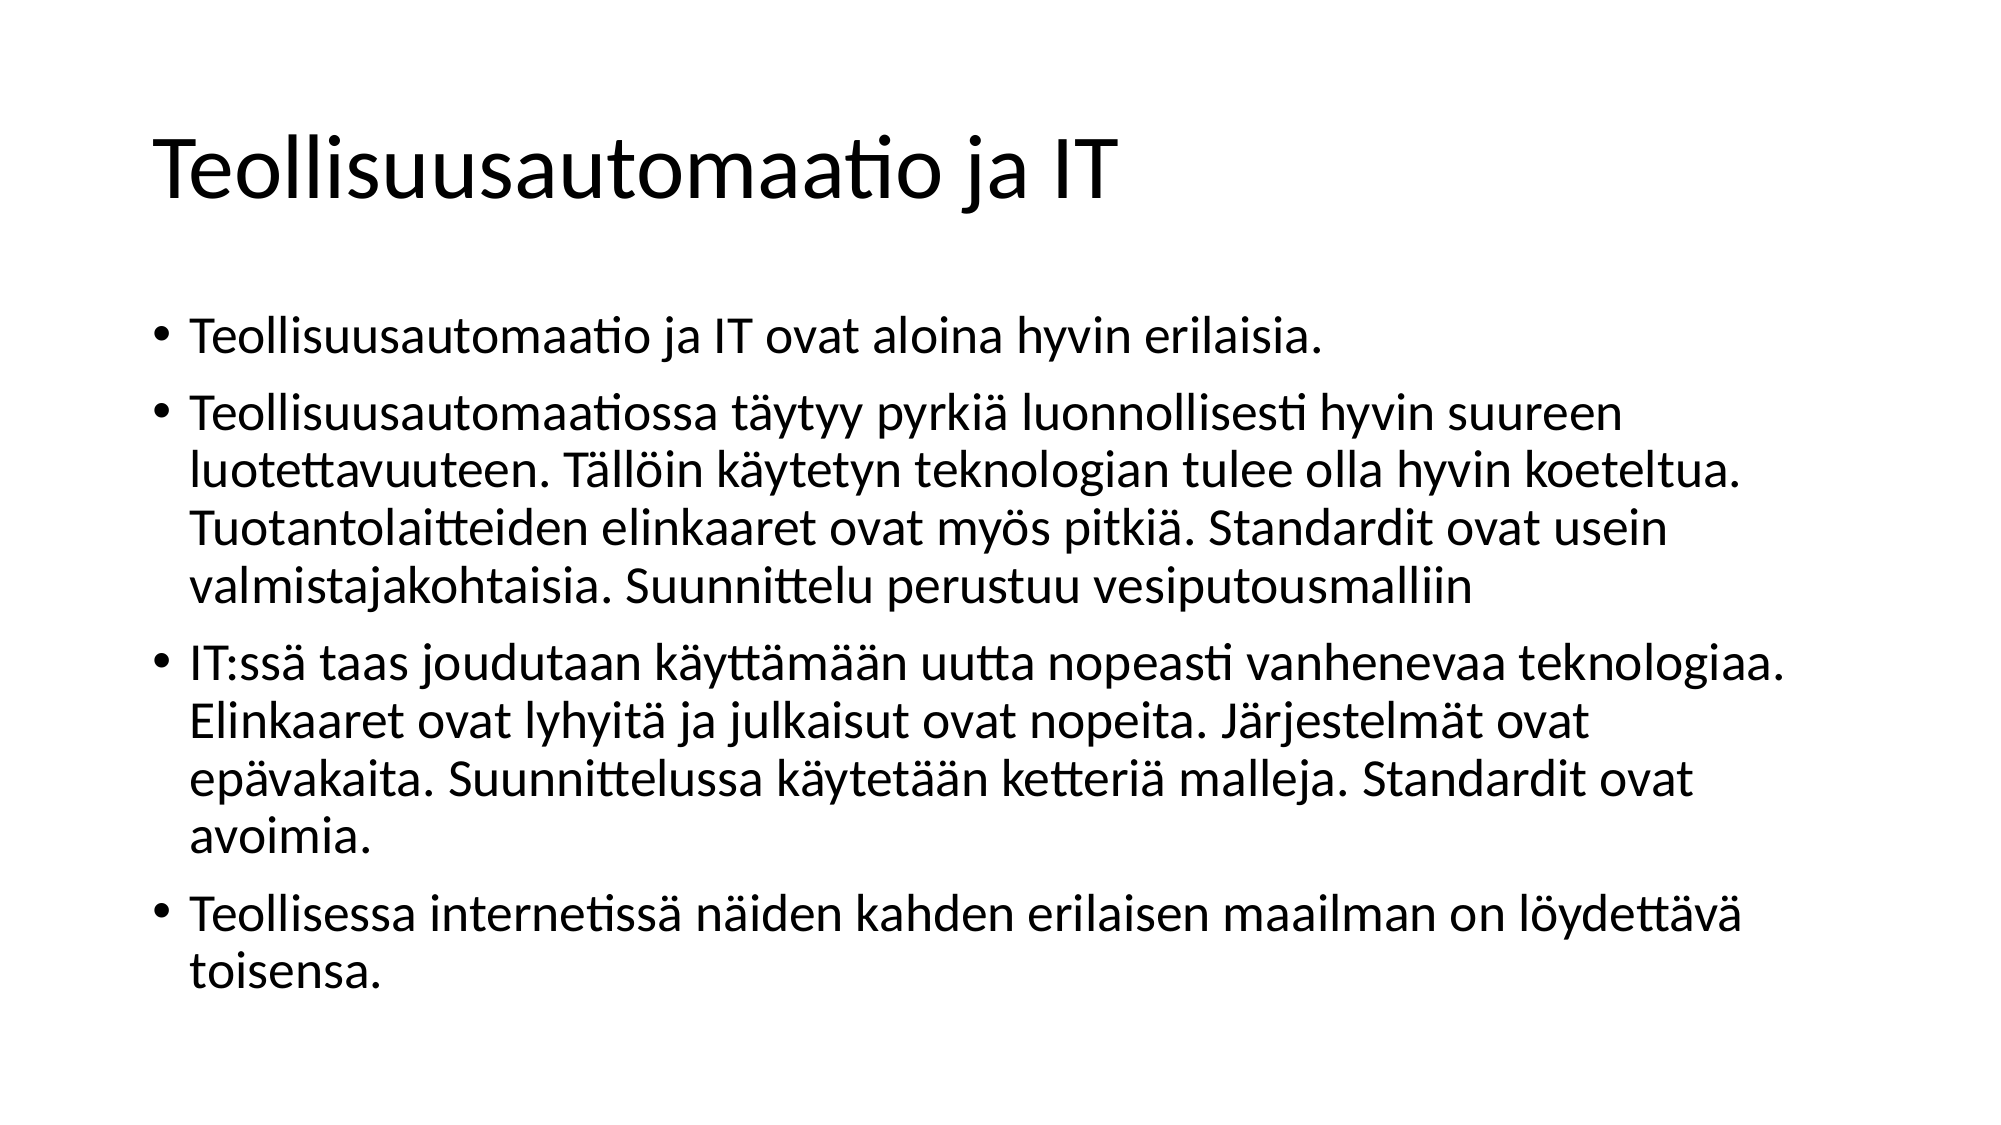

# Teollisuusautomaatio ja IT
Teollisuusautomaatio ja IT ovat aloina hyvin erilaisia.
Teollisuusautomaatiossa täytyy pyrkiä luonnollisesti hyvin suureen luotettavuuteen. Tällöin käytetyn teknologian tulee olla hyvin koeteltua. Tuotantolaitteiden elinkaaret ovat myös pitkiä. Standardit ovat usein valmistajakohtaisia. Suunnittelu perustuu vesiputousmalliin
IT:ssä taas joudutaan käyttämään uutta nopeasti vanhenevaa teknologiaa. Elinkaaret ovat lyhyitä ja julkaisut ovat nopeita. Järjestelmät ovat epävakaita. Suunnittelussa käytetään ketteriä malleja. Standardit ovat avoimia.
Teollisessa internetissä näiden kahden erilaisen maailman on löydettävä toisensa.